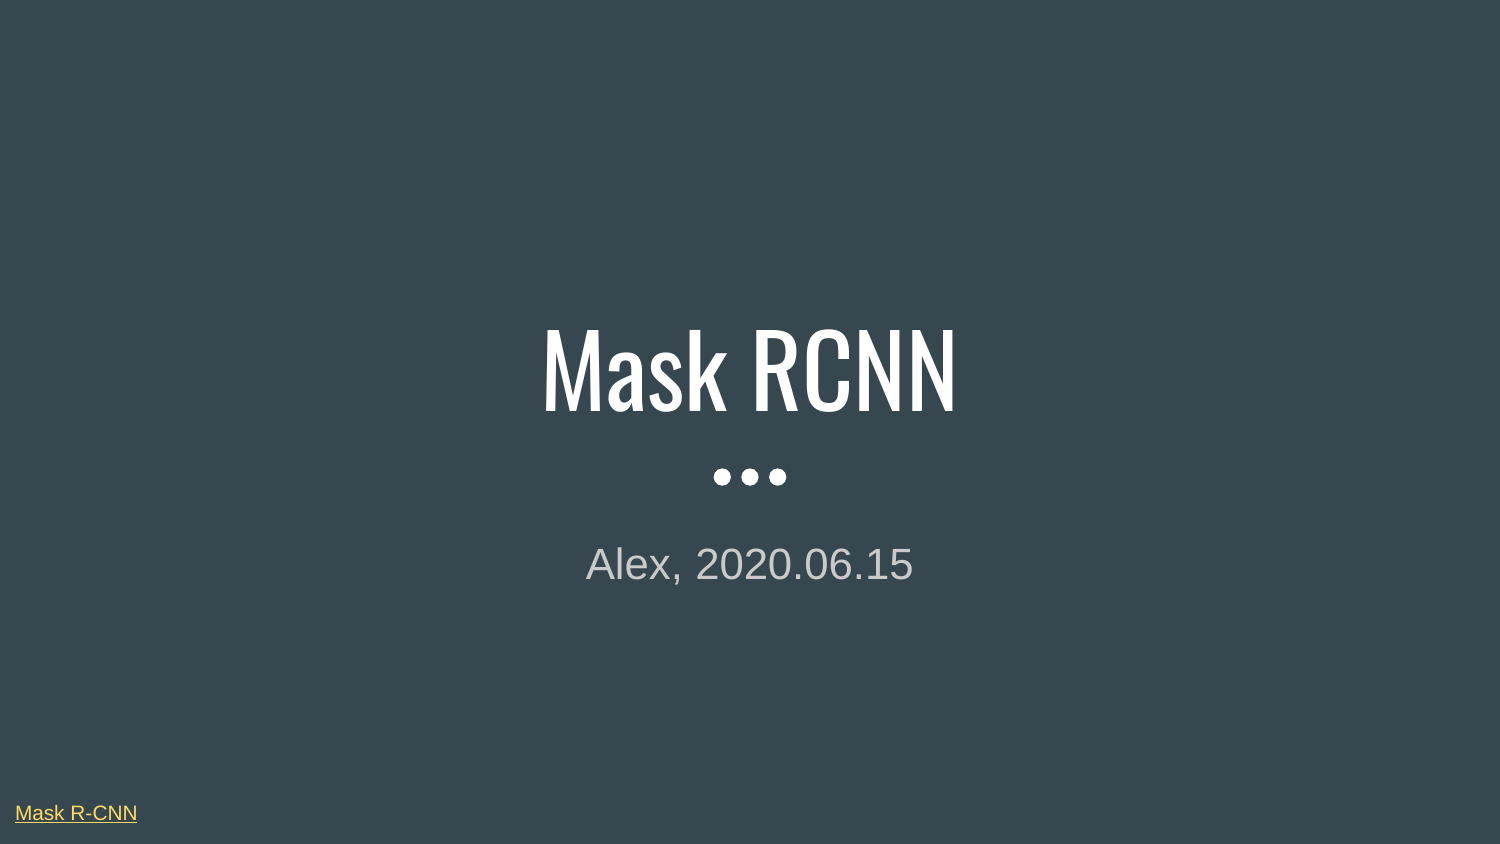

# Mask RCNN
Alex, 2020.06.15
Mask R-CNN